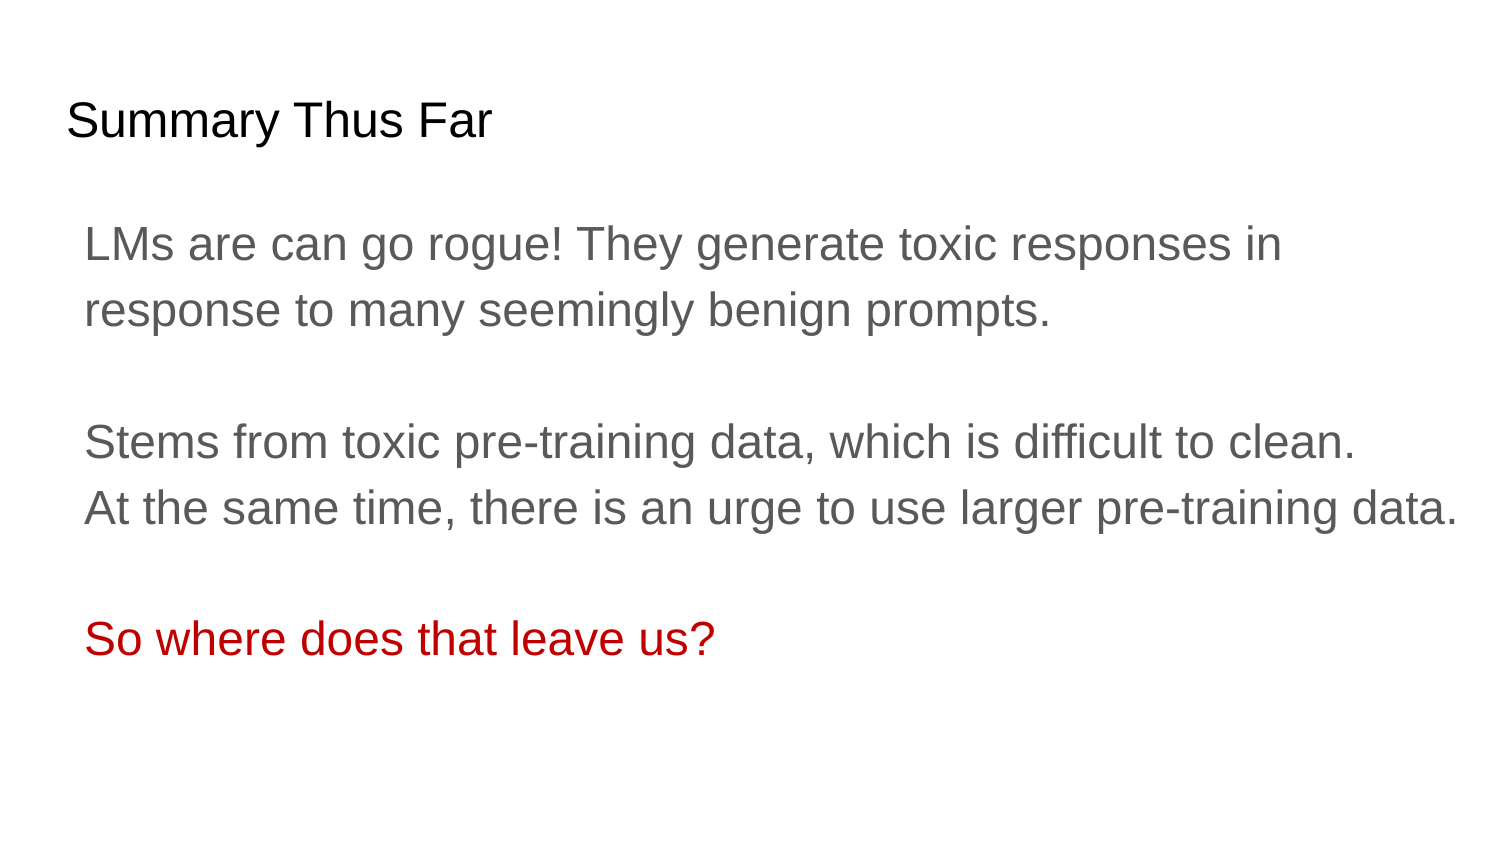

# Summary Thus Far
LMs are can go rogue! They generate toxic responses in response to many seemingly benign prompts.

Stems from toxic pre-training data, which is difficult to clean.
At the same time, there is an urge to use larger pre-training data.

So where does that leave us?